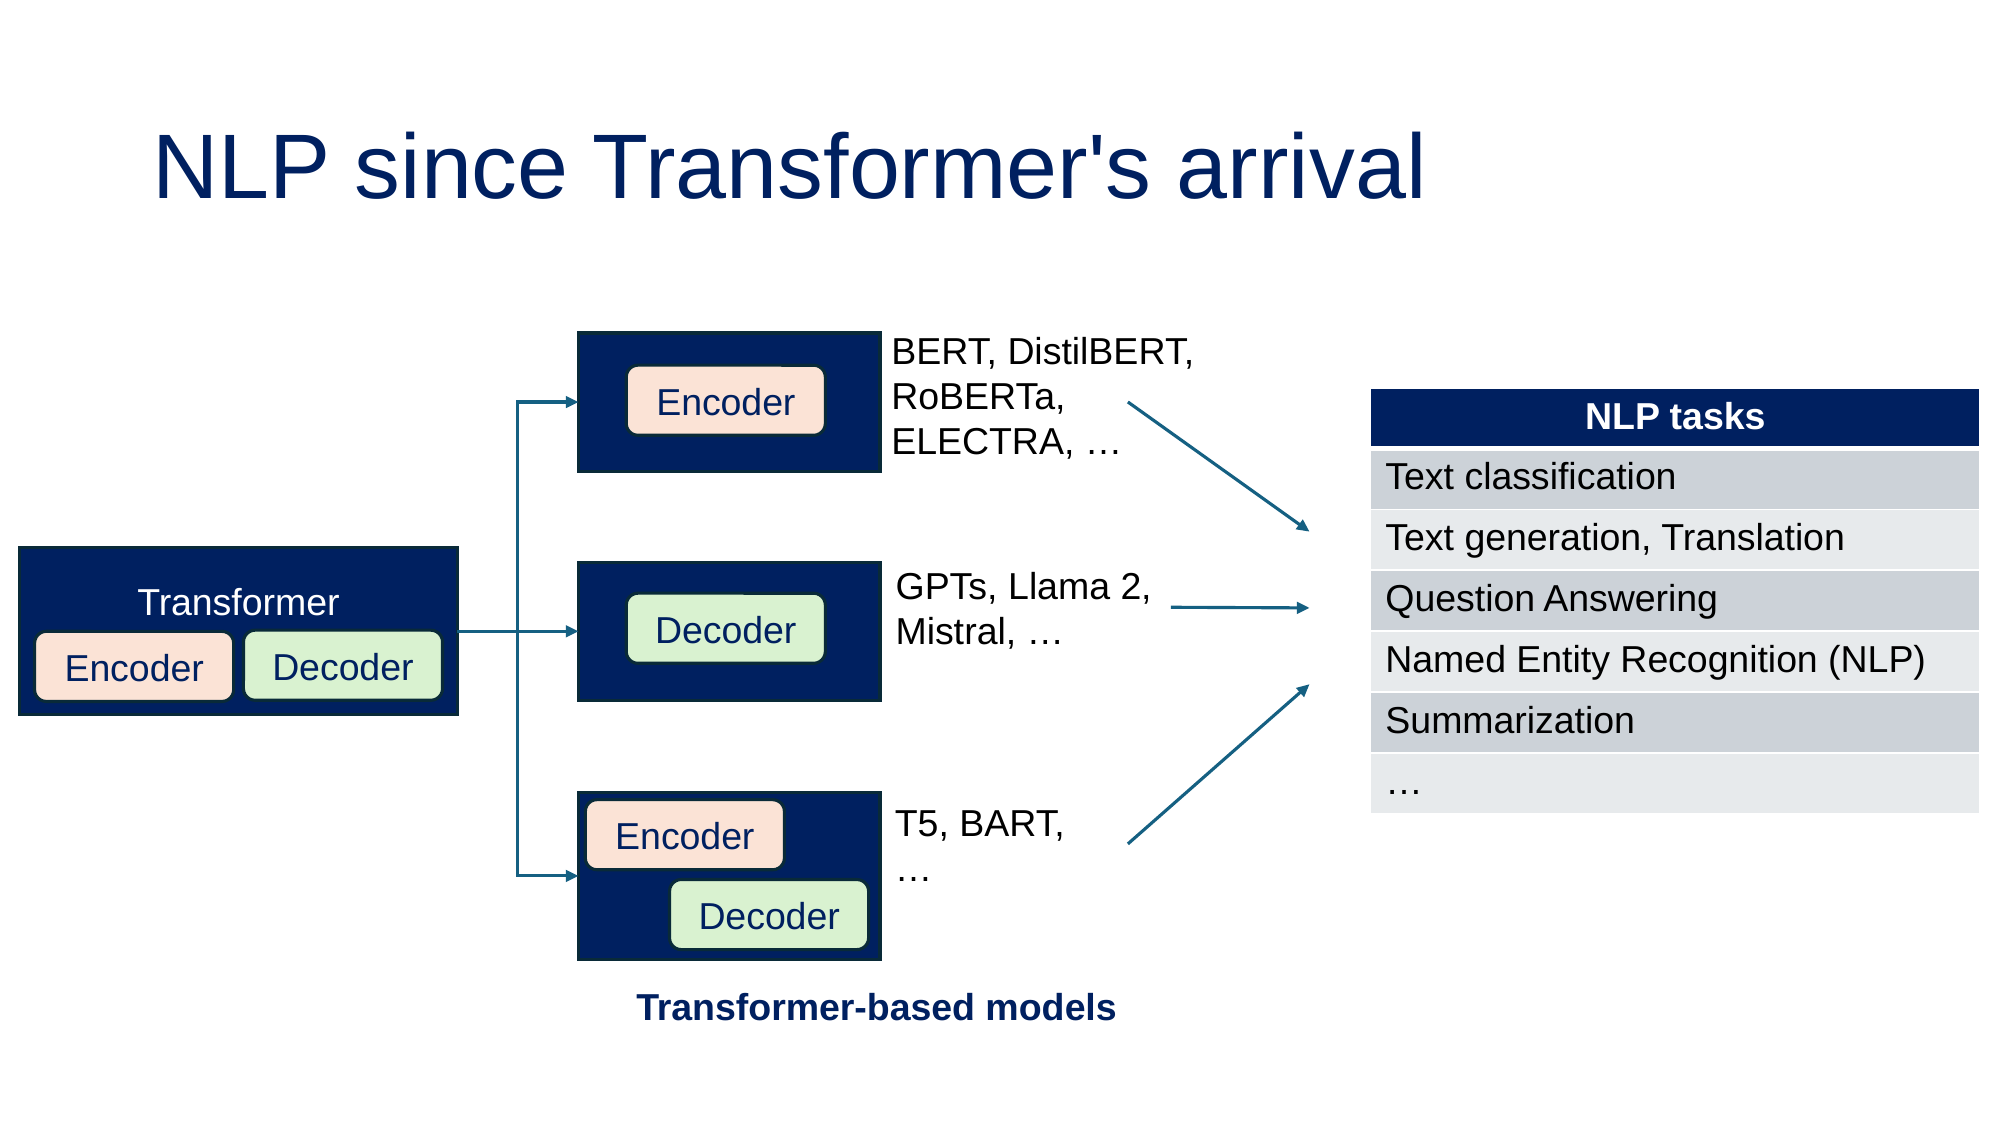

# NLP since Transformer's arrival
BERT, DistilBERT, RoBERTa, ELECTRA, …

Encoder
| NLP tasks |
| --- |
| Text classification |
| Text generation, Translation |
| Question Answering |
| Named Entity Recognition (NLP) |
| Summarization |
| … |

Transformer
Decoder
Encoder
GPTs, Llama 2, Mistral, …

Decoder
T5, BART, …

Encoder
Decoder
Transformer-based models